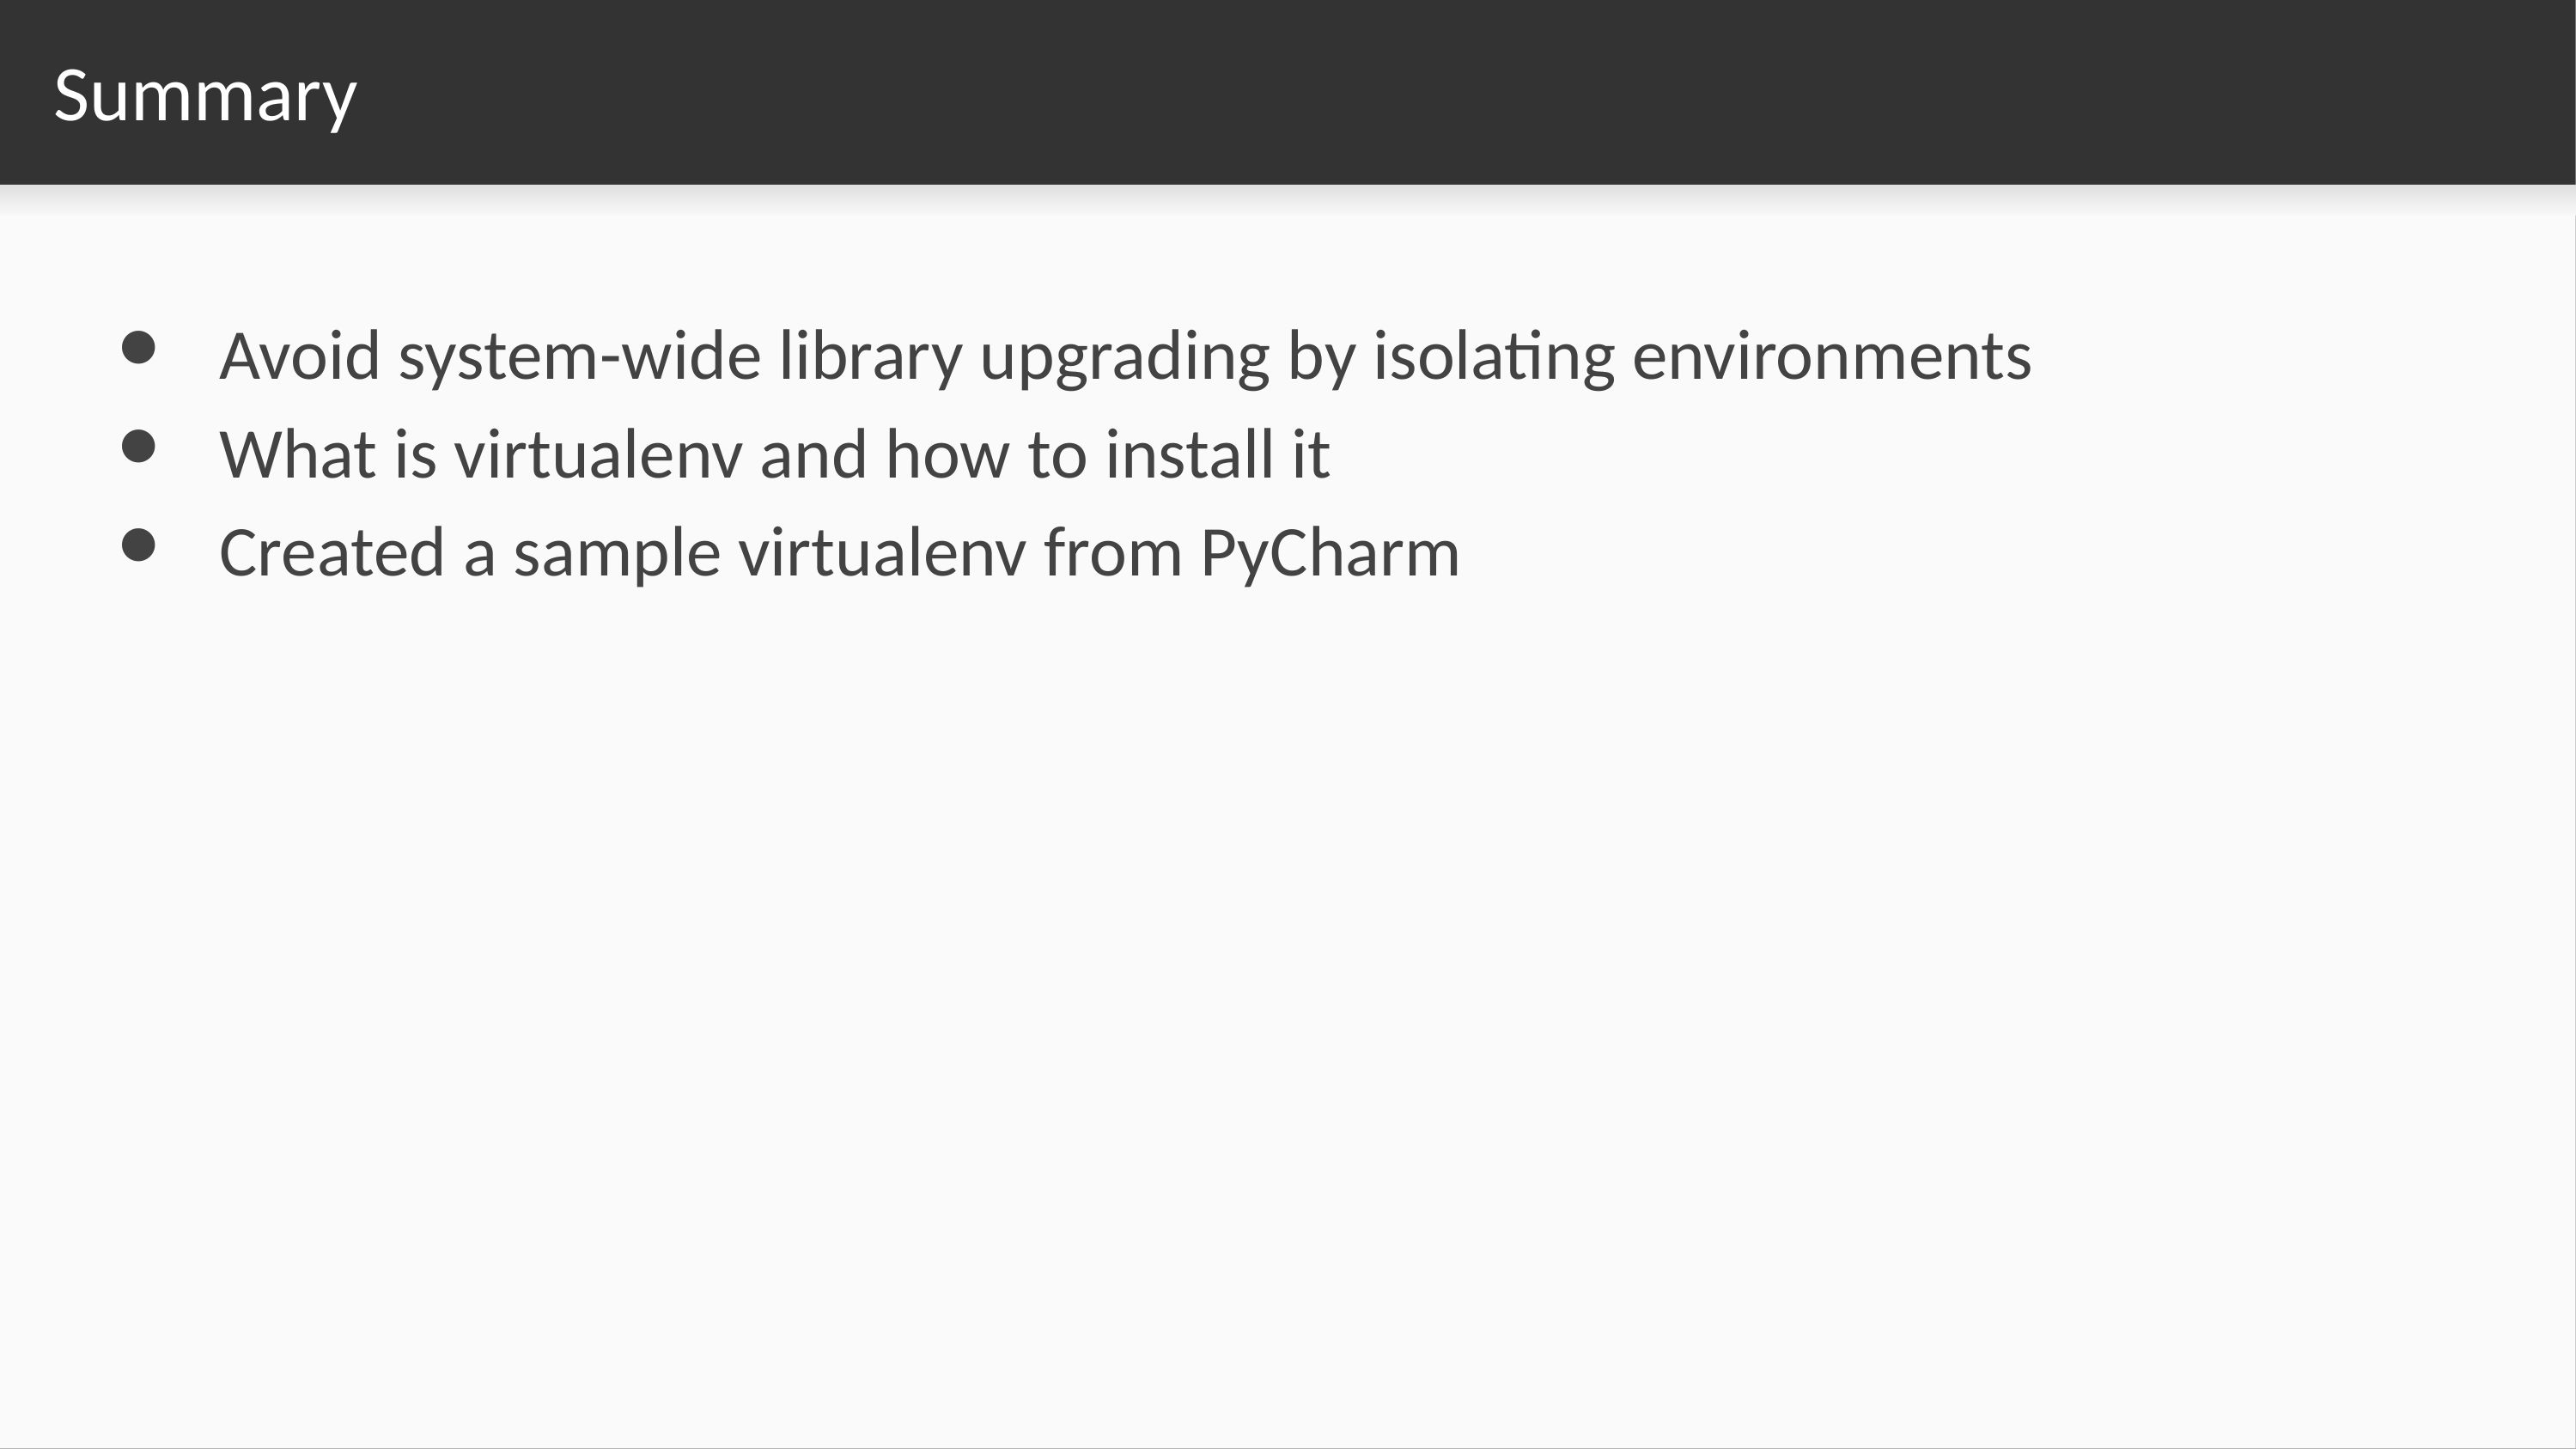

# Summary
Avoid system-wide library upgrading by isolating environments
What is virtualenv and how to install it
Created a sample virtualenv from PyCharm